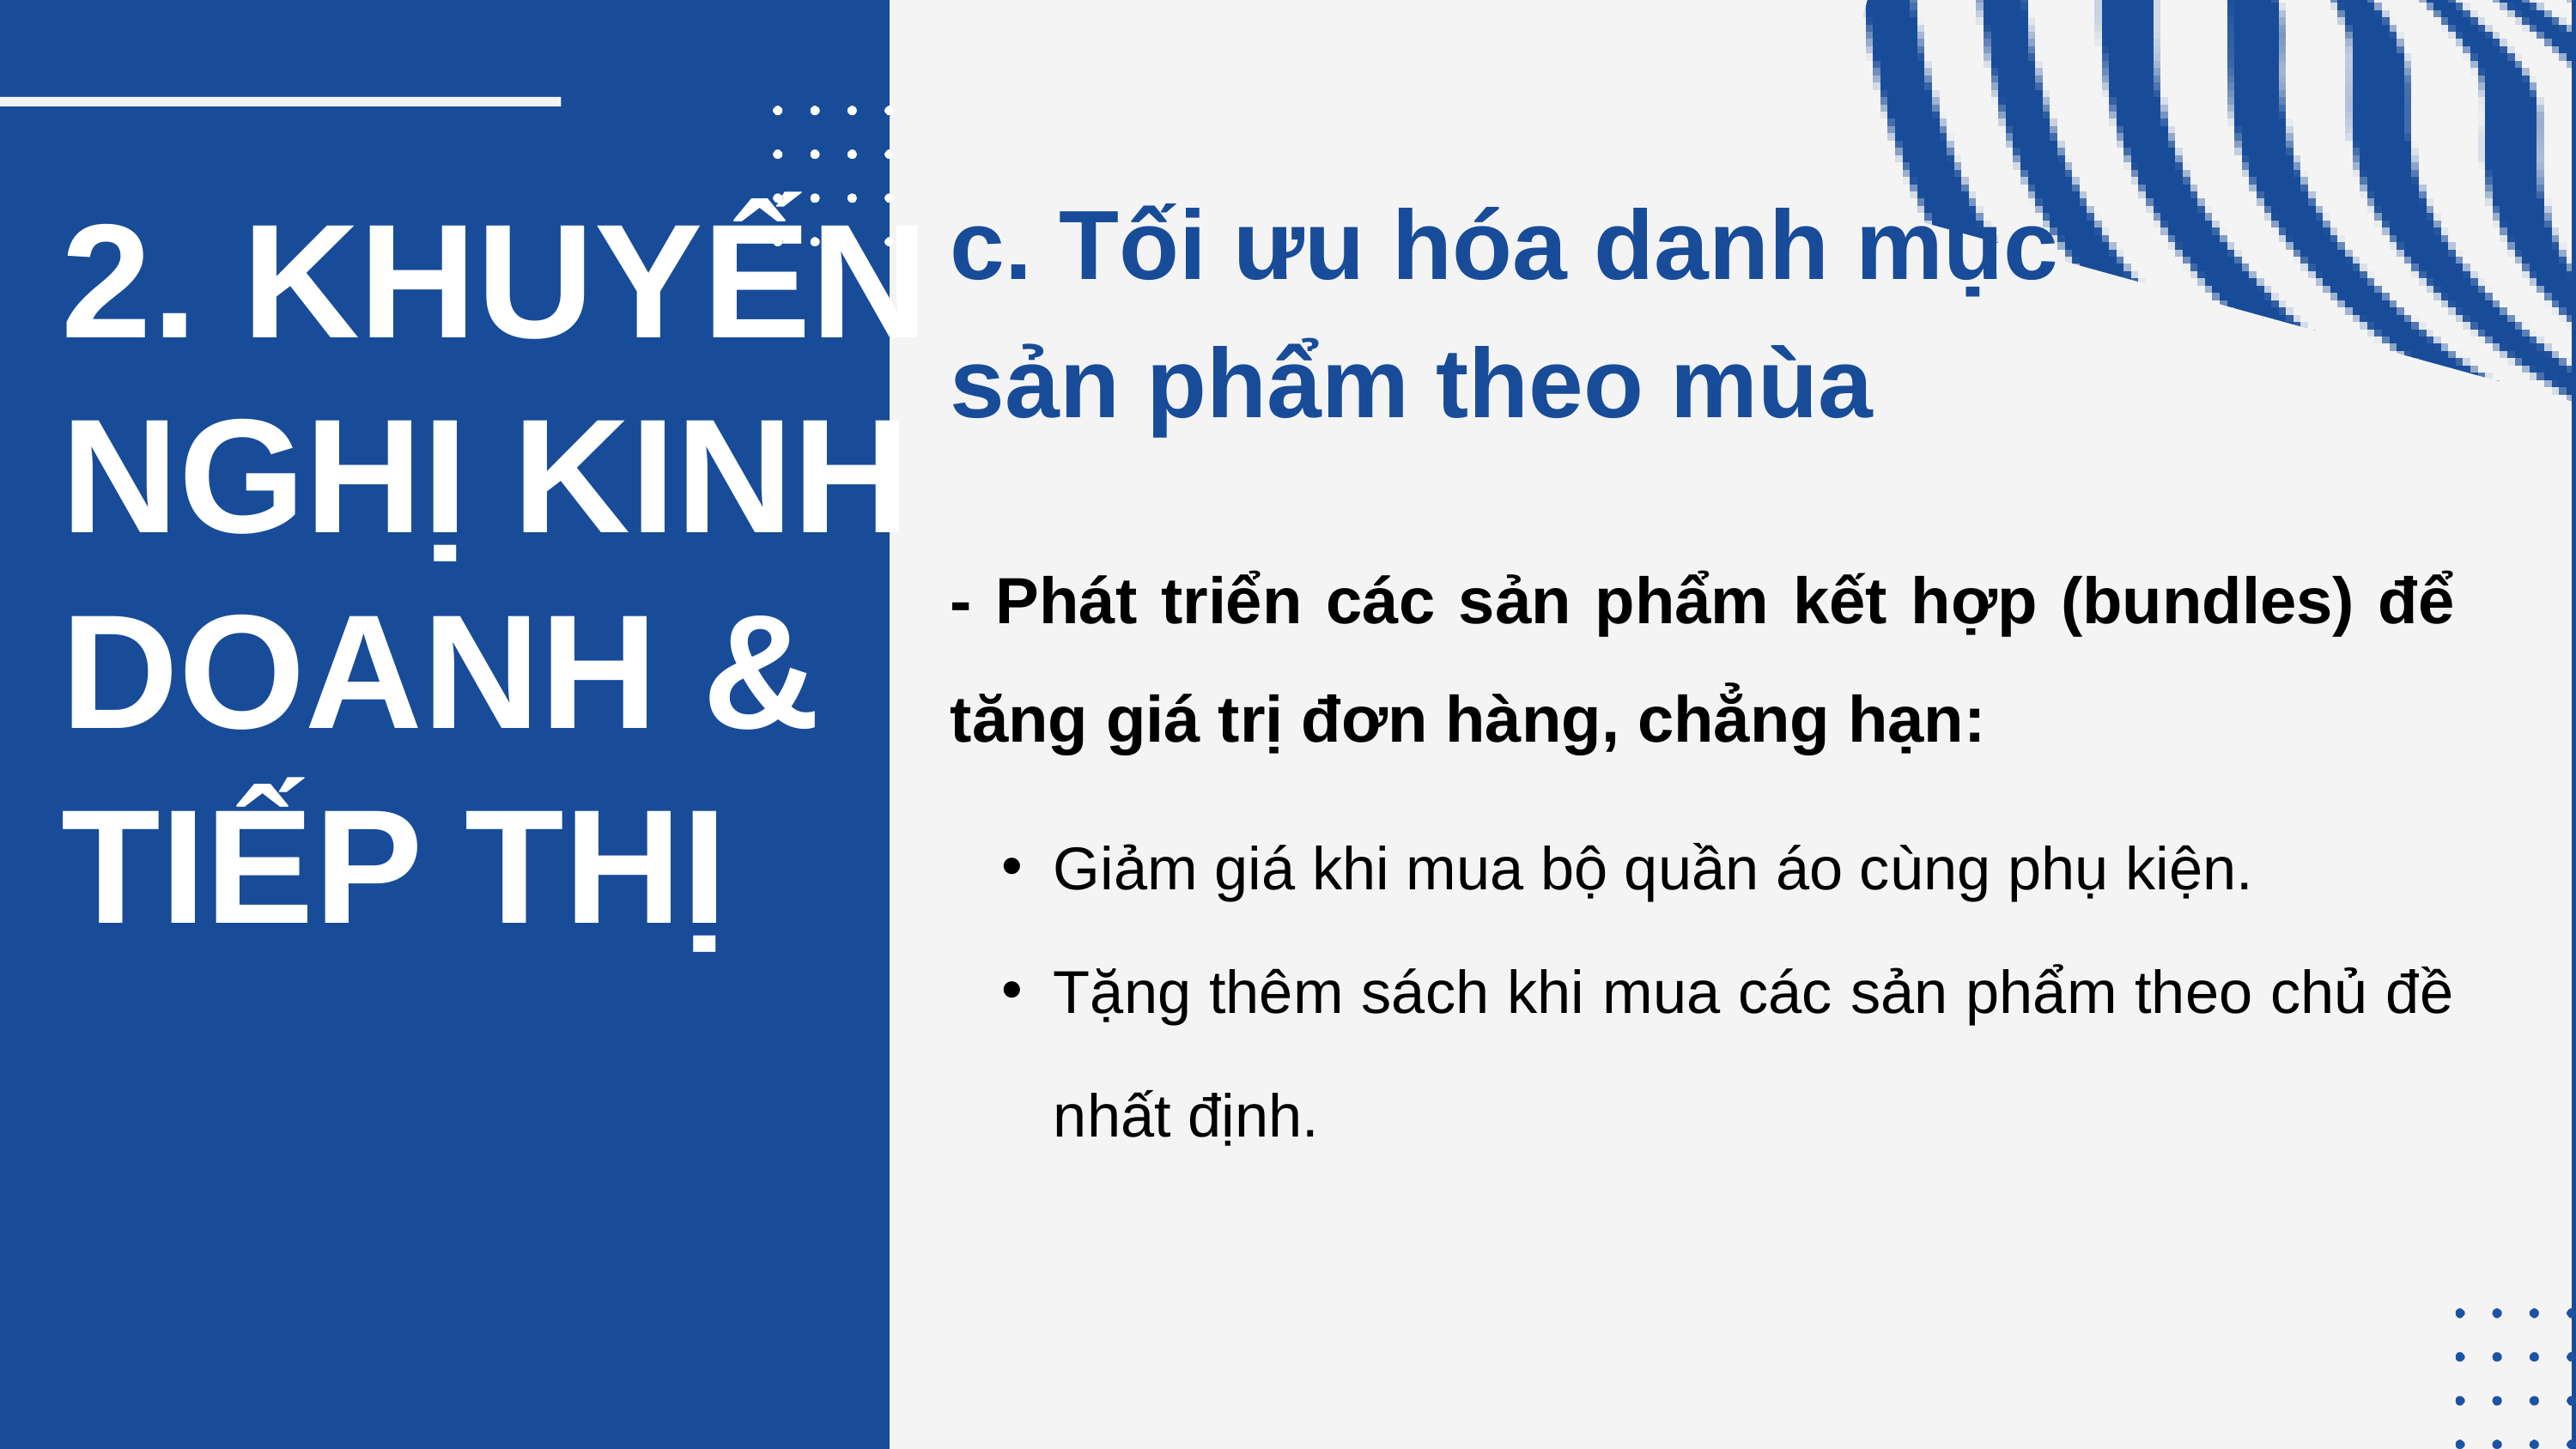

c. Tối ưu hóa danh mục sản phẩm theo mùa
2. KHUYẾN NGHỊ KINH DOANH & TIẾP THỊ

- Phát triển các sản phẩm kết hợp (bundles) để tăng giá trị đơn hàng, chẳng hạn:
Giảm giá khi mua bộ quần áo cùng phụ kiện.
Tặng thêm sách khi mua các sản phẩm theo chủ đề nhất định.